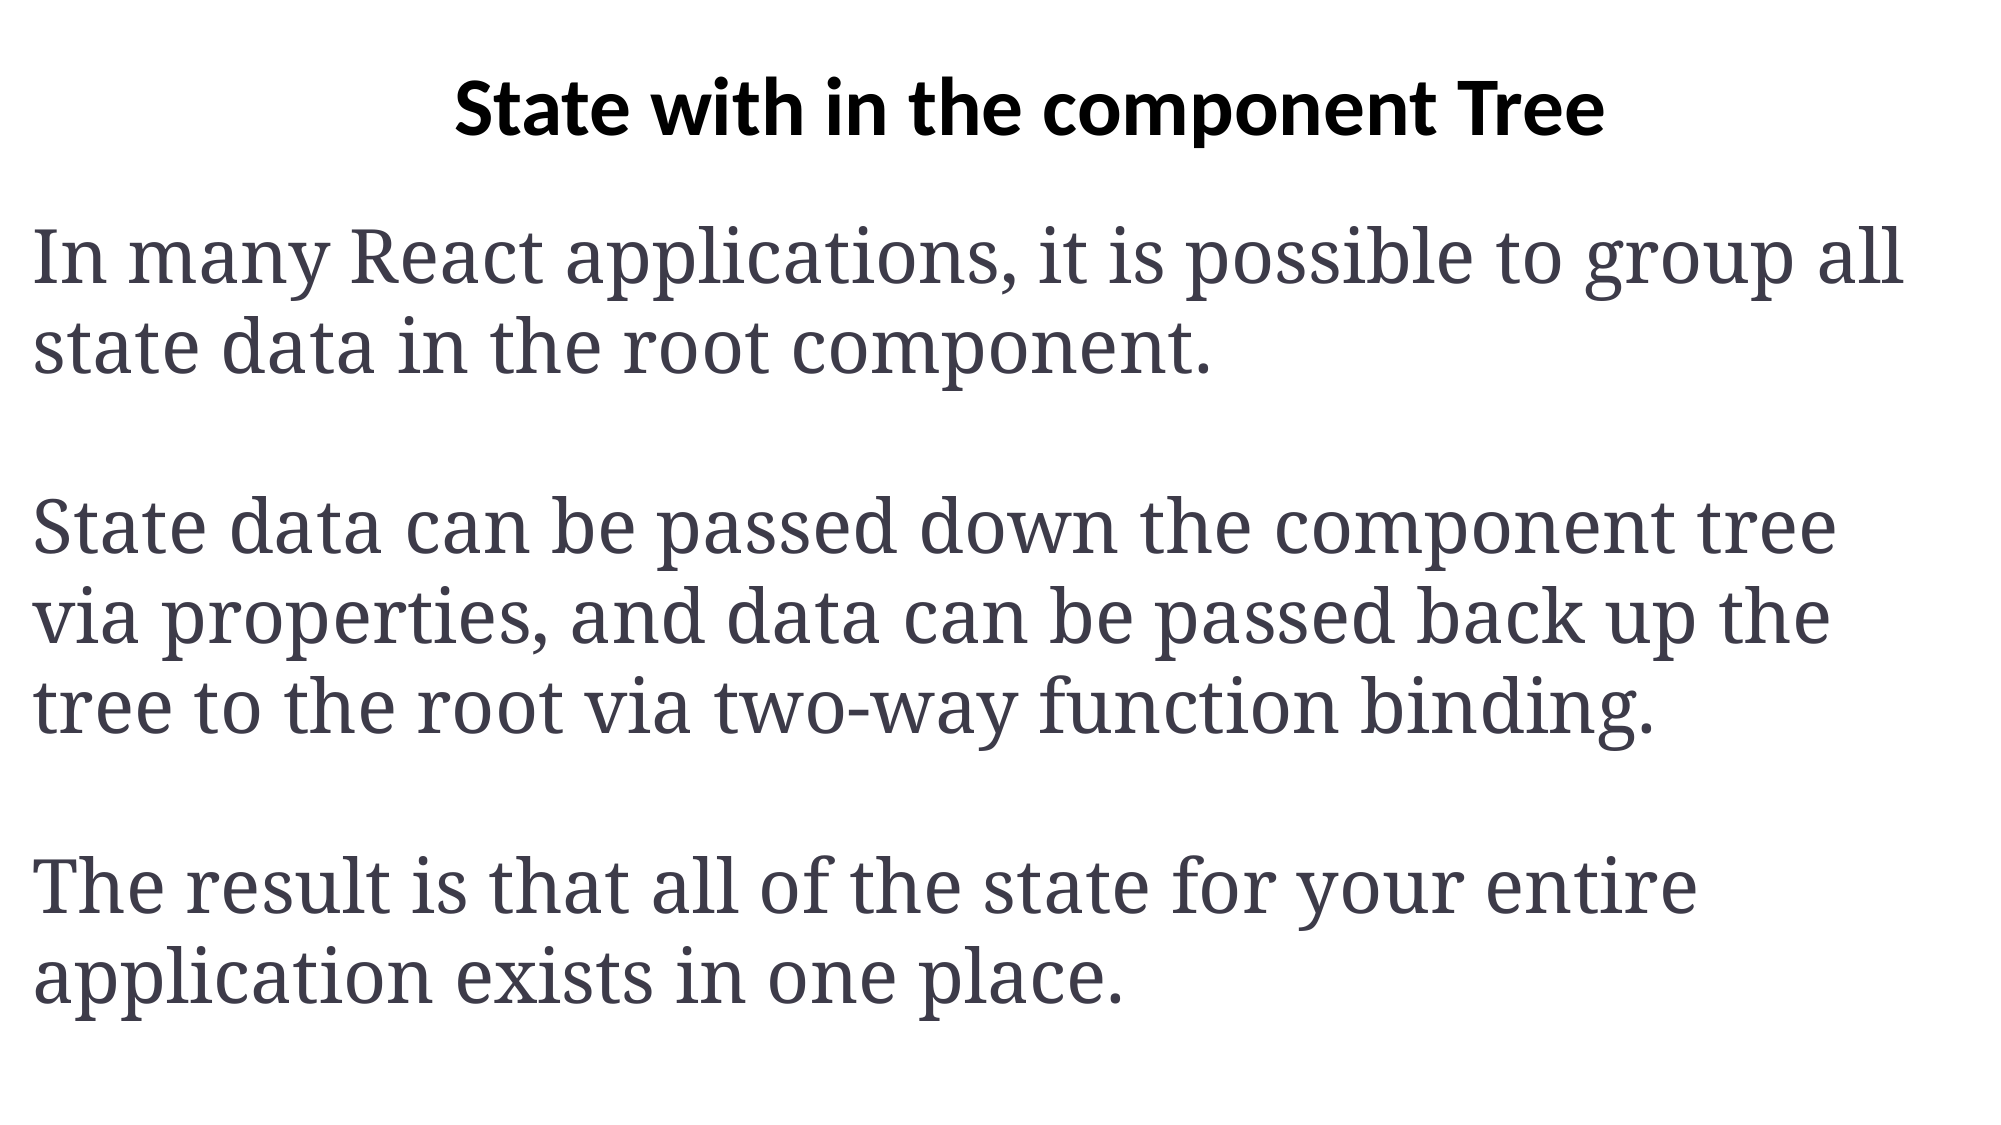

State with in the component Tree
In many React applications, it is possible to group all state data in the root component.

State data can be passed down the component tree via properties, and data can be passed back up the tree to the root via two-way function binding.

The result is that all of the state for your entire application exists in one place.